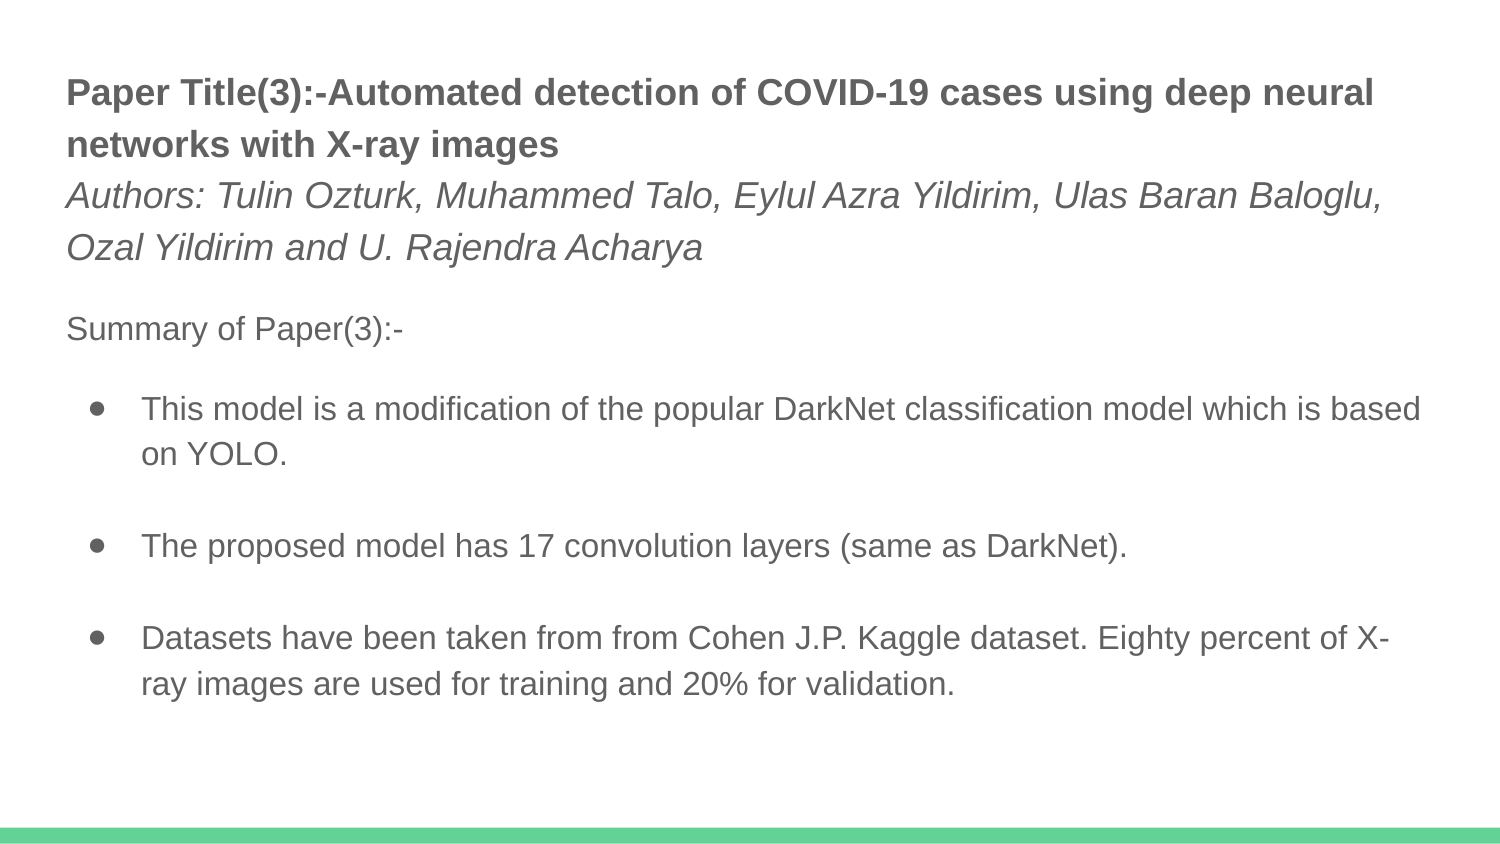

Paper Title(3):-Automated detection of COVID-19 cases using deep neural networks with X-ray images
Authors: Tulin Ozturk, Muhammed Talo, Eylul Azra Yildirim, Ulas Baran Baloglu, Ozal Yildirim and U. Rajendra Acharya
Summary of Paper(3):-
This model is a modification of the popular DarkNet classification model which is based on YOLO.
The proposed model has 17 convolution layers (same as DarkNet).
Datasets have been taken from from Cohen J.P. Kaggle dataset. Eighty percent of X-ray images are used for training and 20% for validation.